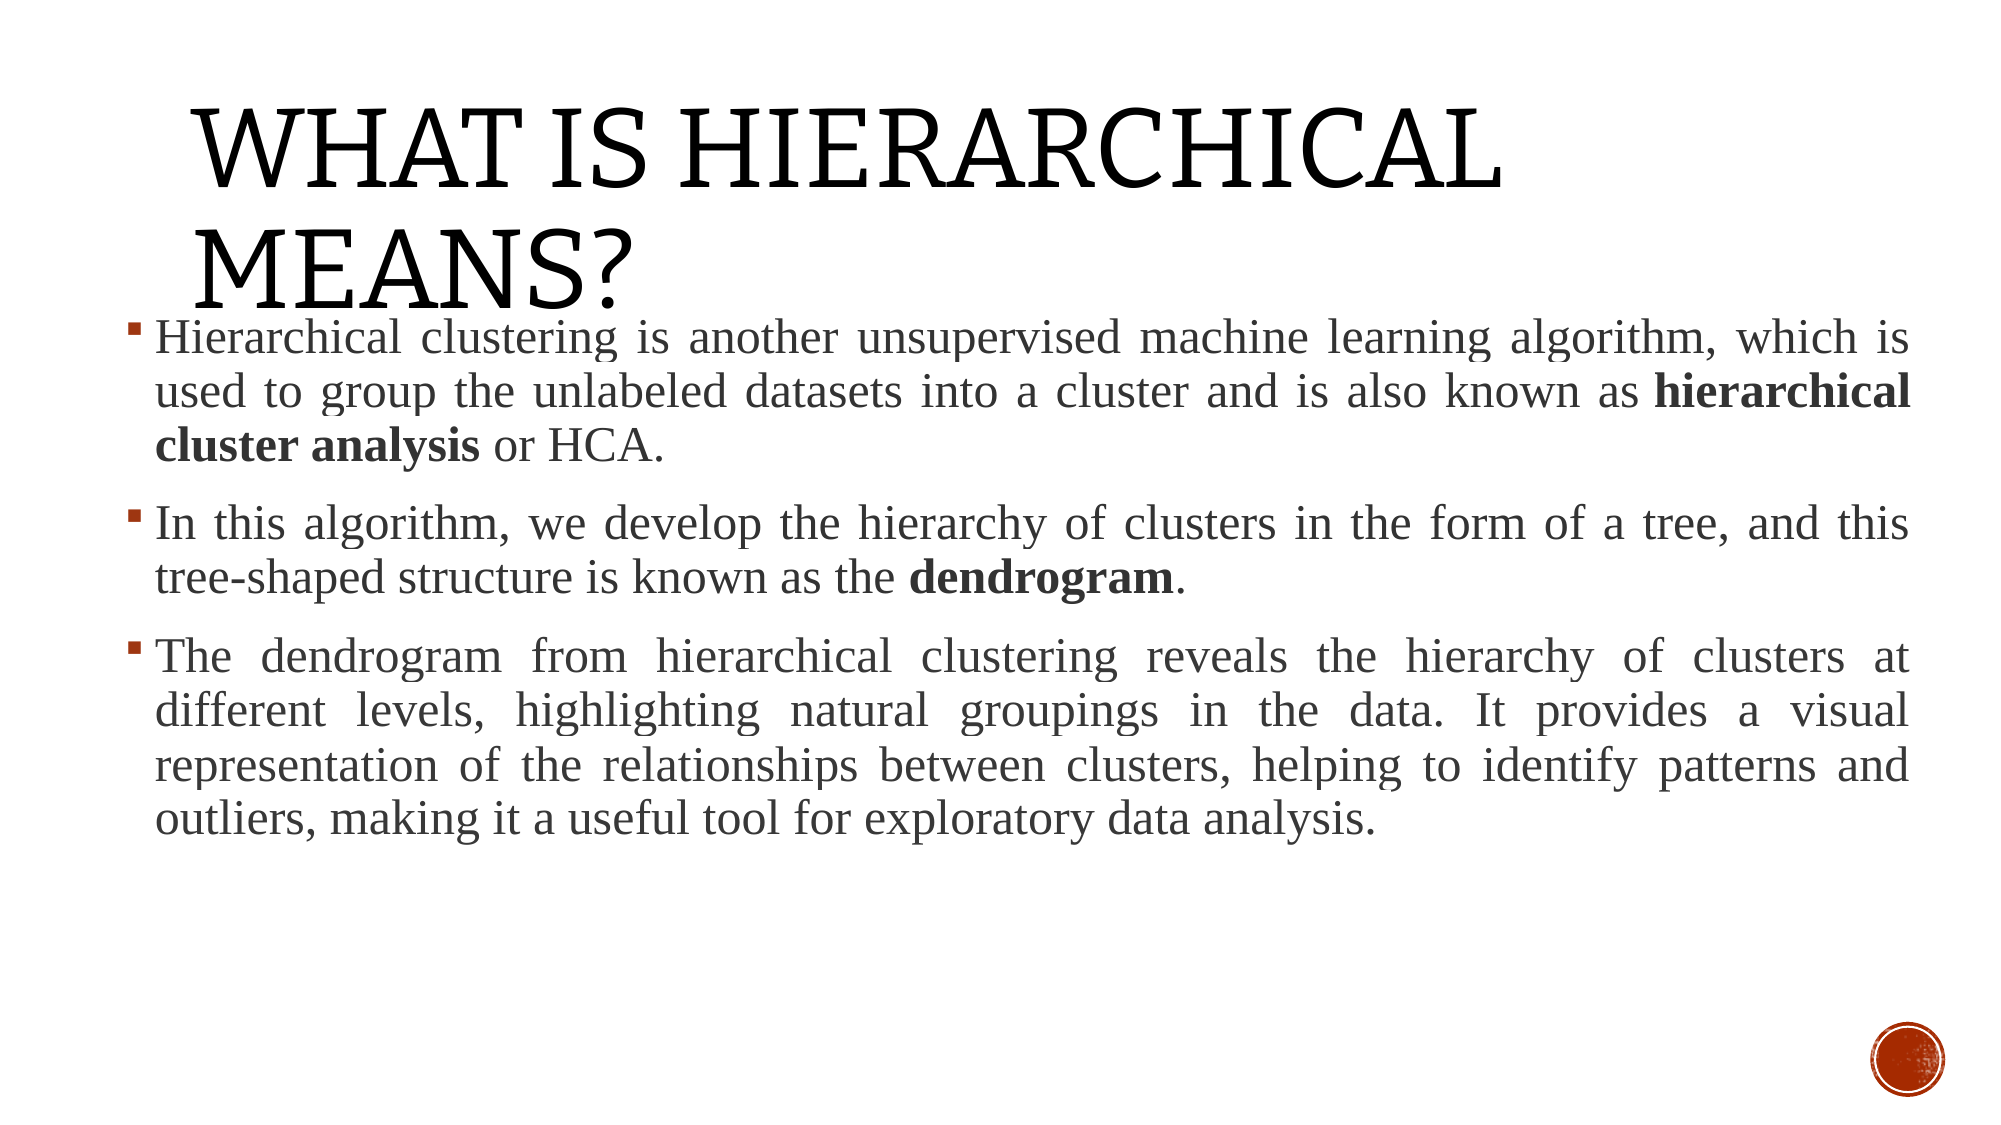

# What is Hierarchical means?
Hierarchical clustering is another unsupervised machine learning algorithm, which is used to group the unlabeled datasets into a cluster and is also known as hierarchical cluster analysis or HCA.
In this algorithm, we develop the hierarchy of clusters in the form of a tree, and this tree-shaped structure is known as the dendrogram.
The dendrogram from hierarchical clustering reveals the hierarchy of clusters at different levels, highlighting natural groupings in the data. It provides a visual representation of the relationships between clusters, helping to identify patterns and outliers, making it a useful tool for exploratory data analysis.